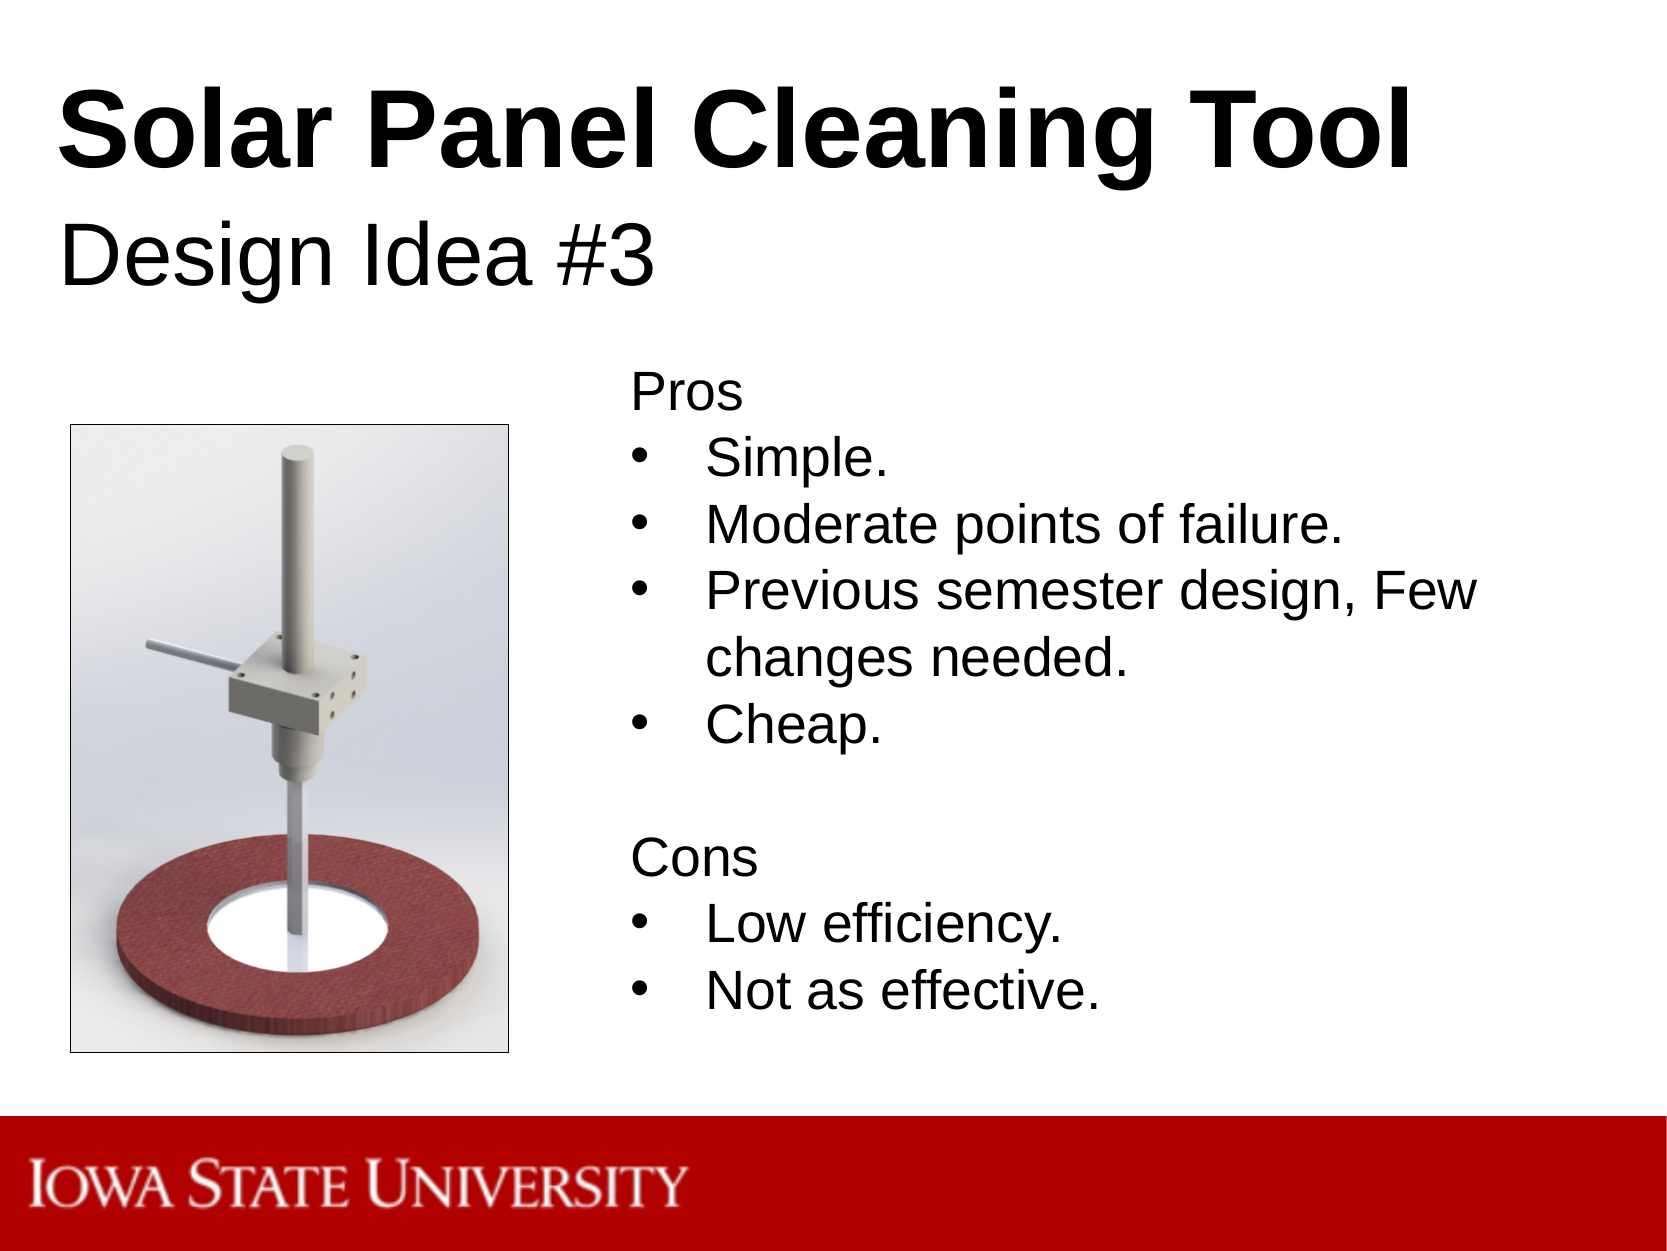

Solar Panel Cleaning Tool
# Design Idea #3

Pros
Simple.
Moderate points of failure.
Previous semester design, Few changes needed.
Cheap.

Cons
Low efficiency.
Not as effective.